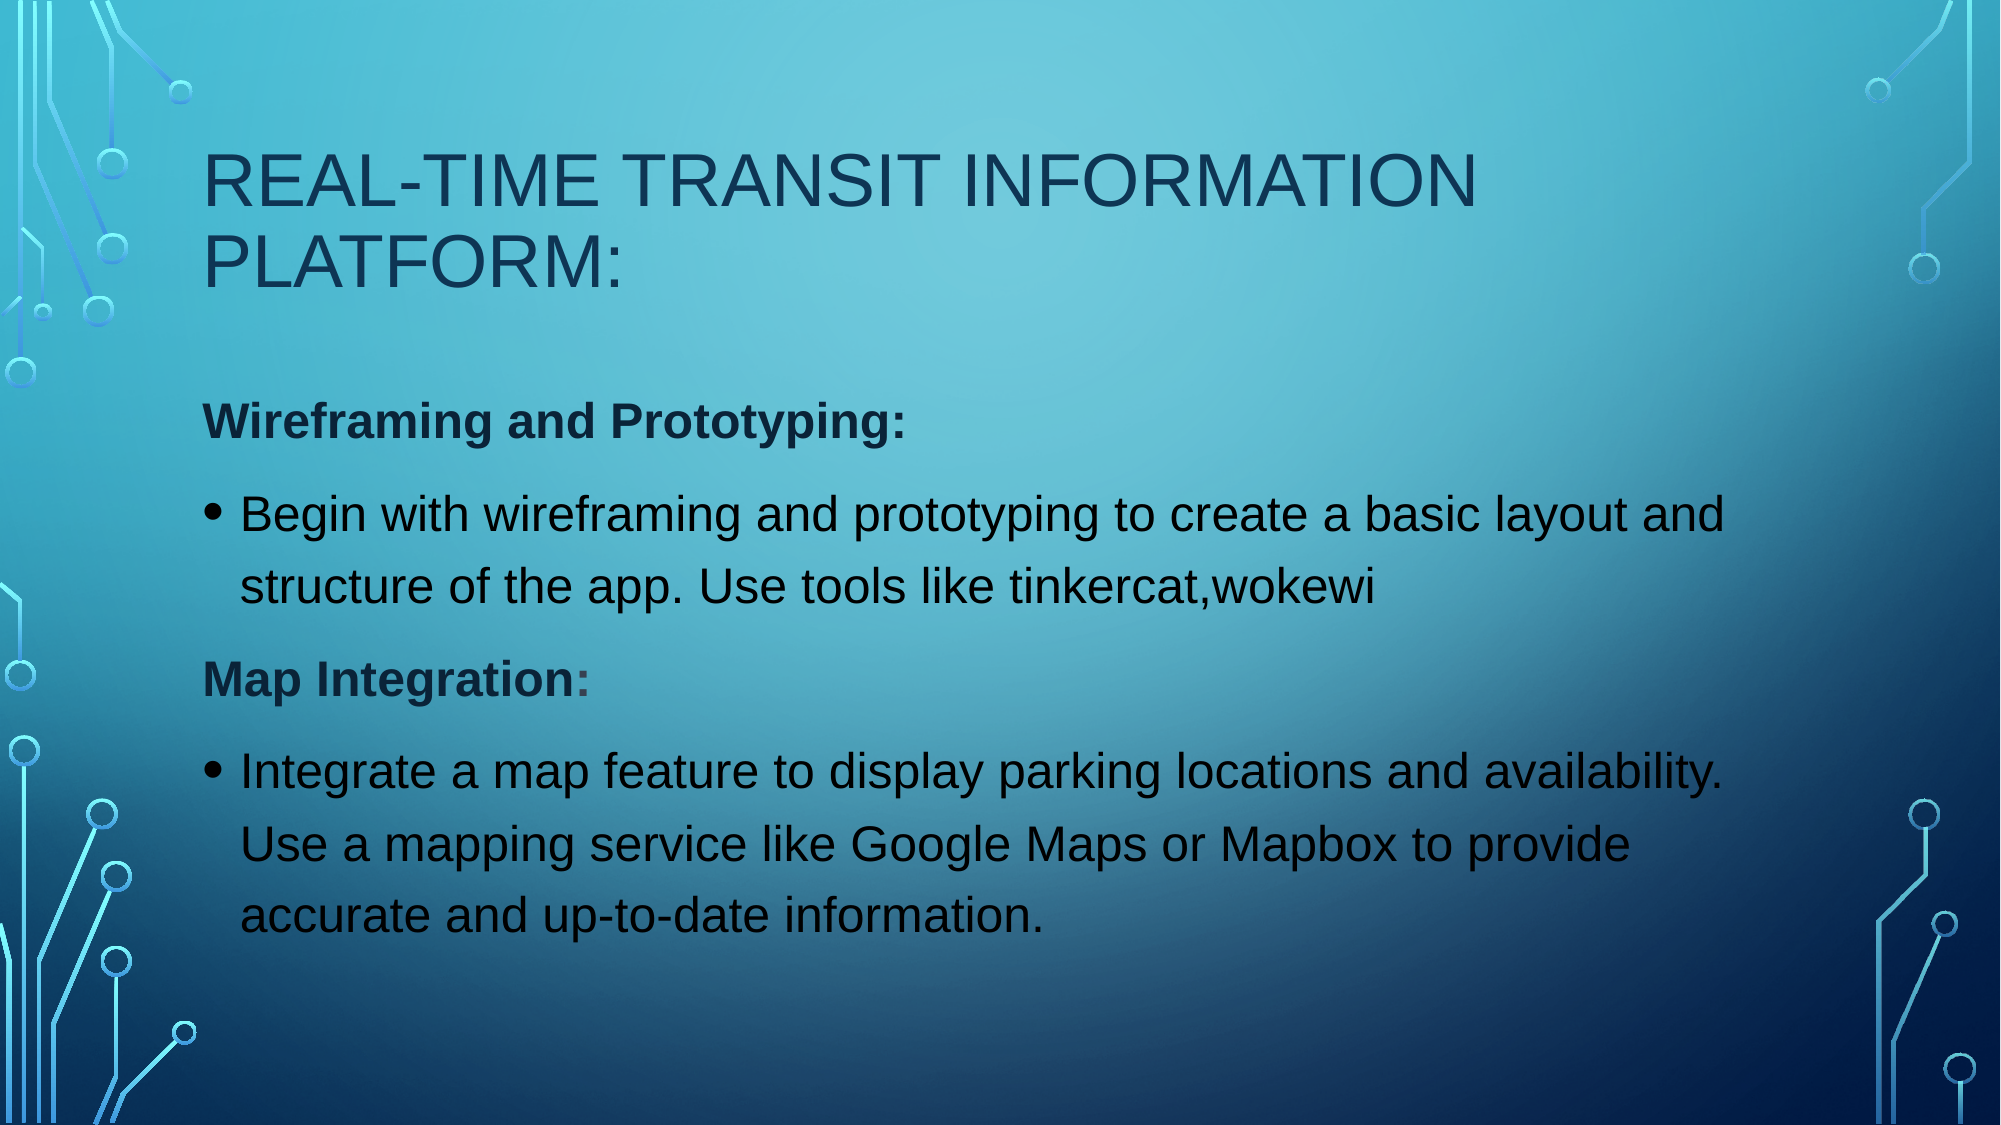

# Real-Time Transit Information Platform:
Wireframing and Prototyping:
Begin with wireframing and prototyping to create a basic layout and structure of the app. Use tools like tinkercat,wokewi
Map Integration:
Integrate a map feature to display parking locations and availability. Use a mapping service like Google Maps or Mapbox to provide accurate and up-to-date information.